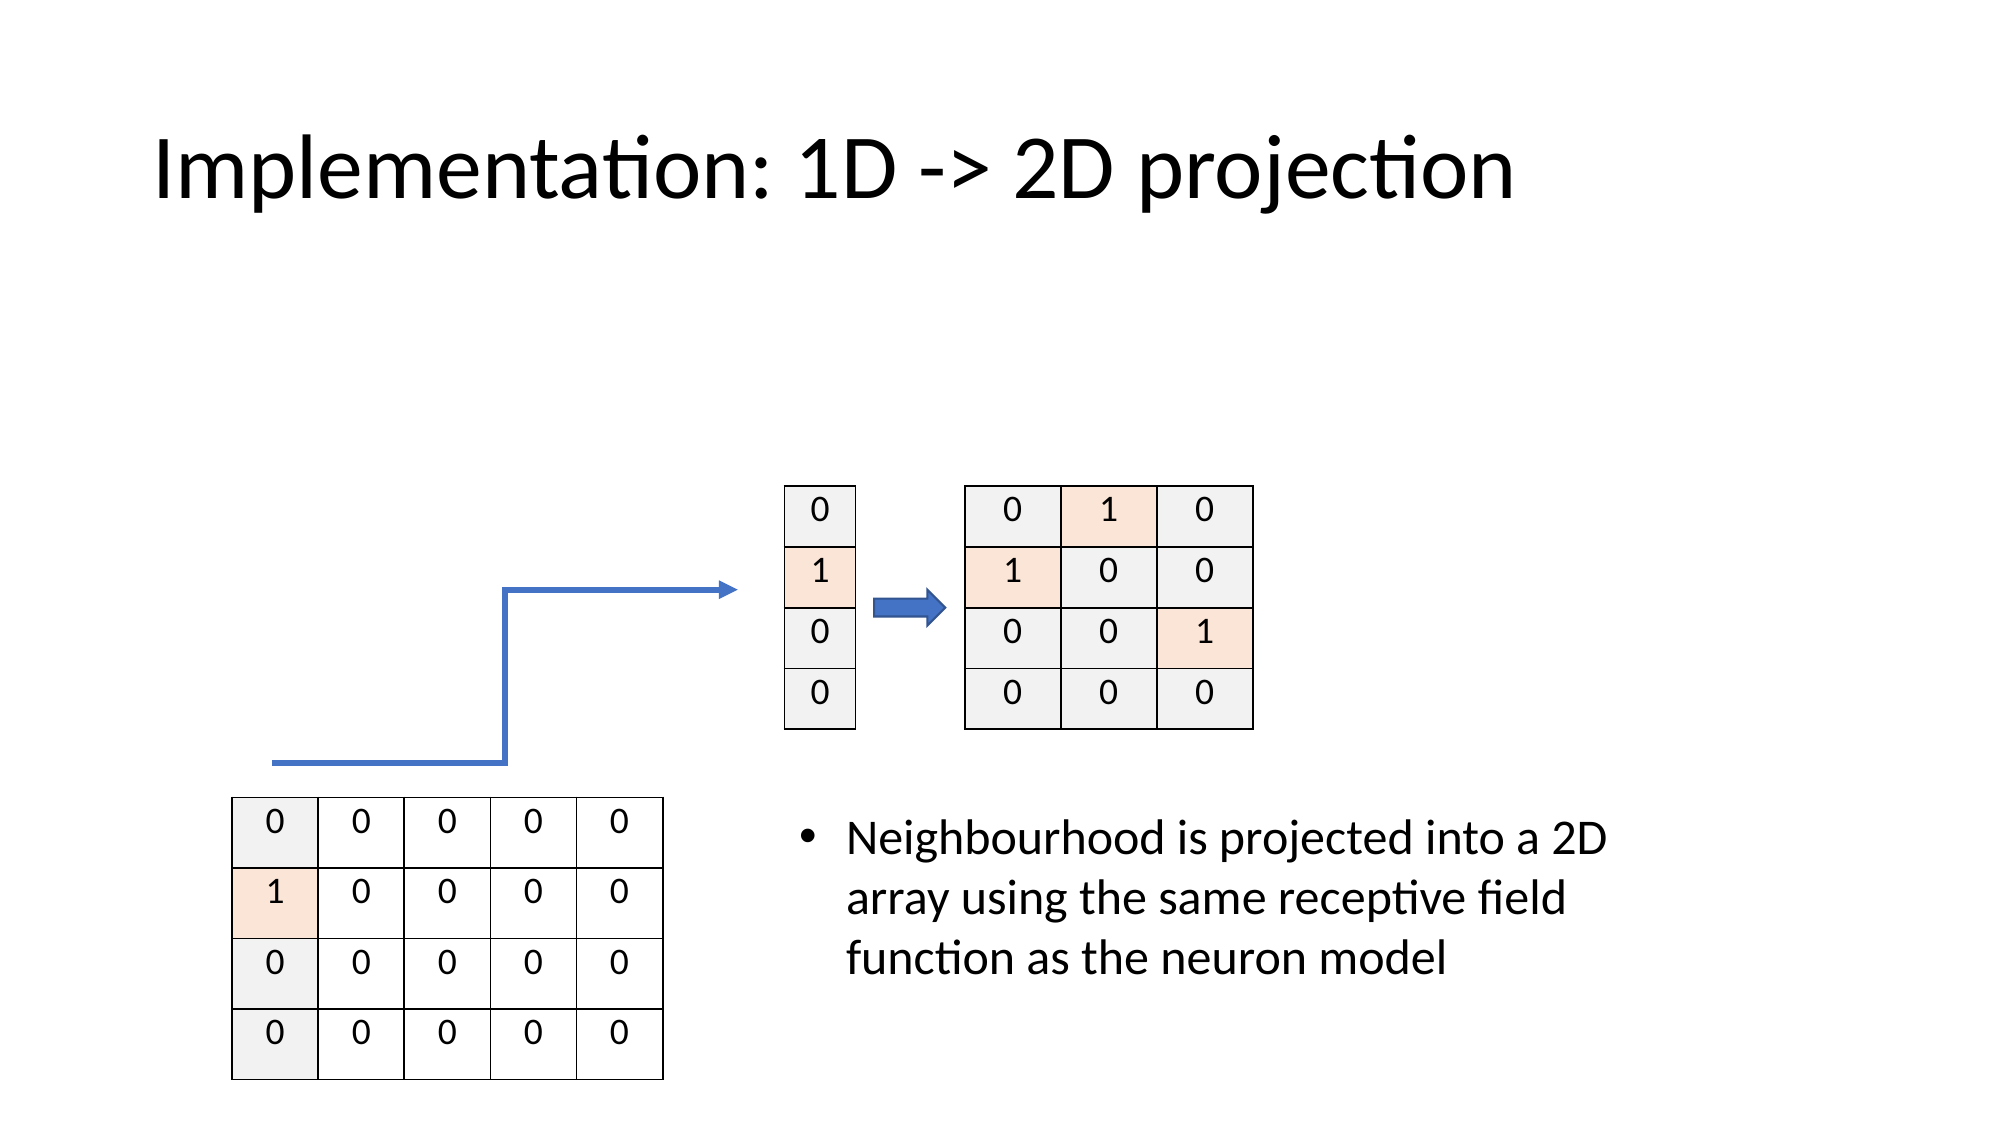

# Implementation: 1D -> 2D projection
| 0 |
| --- |
| 1 |
| 0 |
| 0 |
| 0 | 1 | 0 |
| --- | --- | --- |
| 1 | 0 | 0 |
| 0 | 0 | 1 |
| 0 | 0 | 0 |

| 0 | 0 | 0 | 0 | 0 |
| --- | --- | --- | --- | --- |
| 1 | 0 | 0 | 0 | 0 |
| 0 | 0 | 0 | 0 | 0 |
| 0 | 0 | 0 | 0 | 0 |
Neighbourhood is projected into a 2D array using the same receptive field function as the neuron model